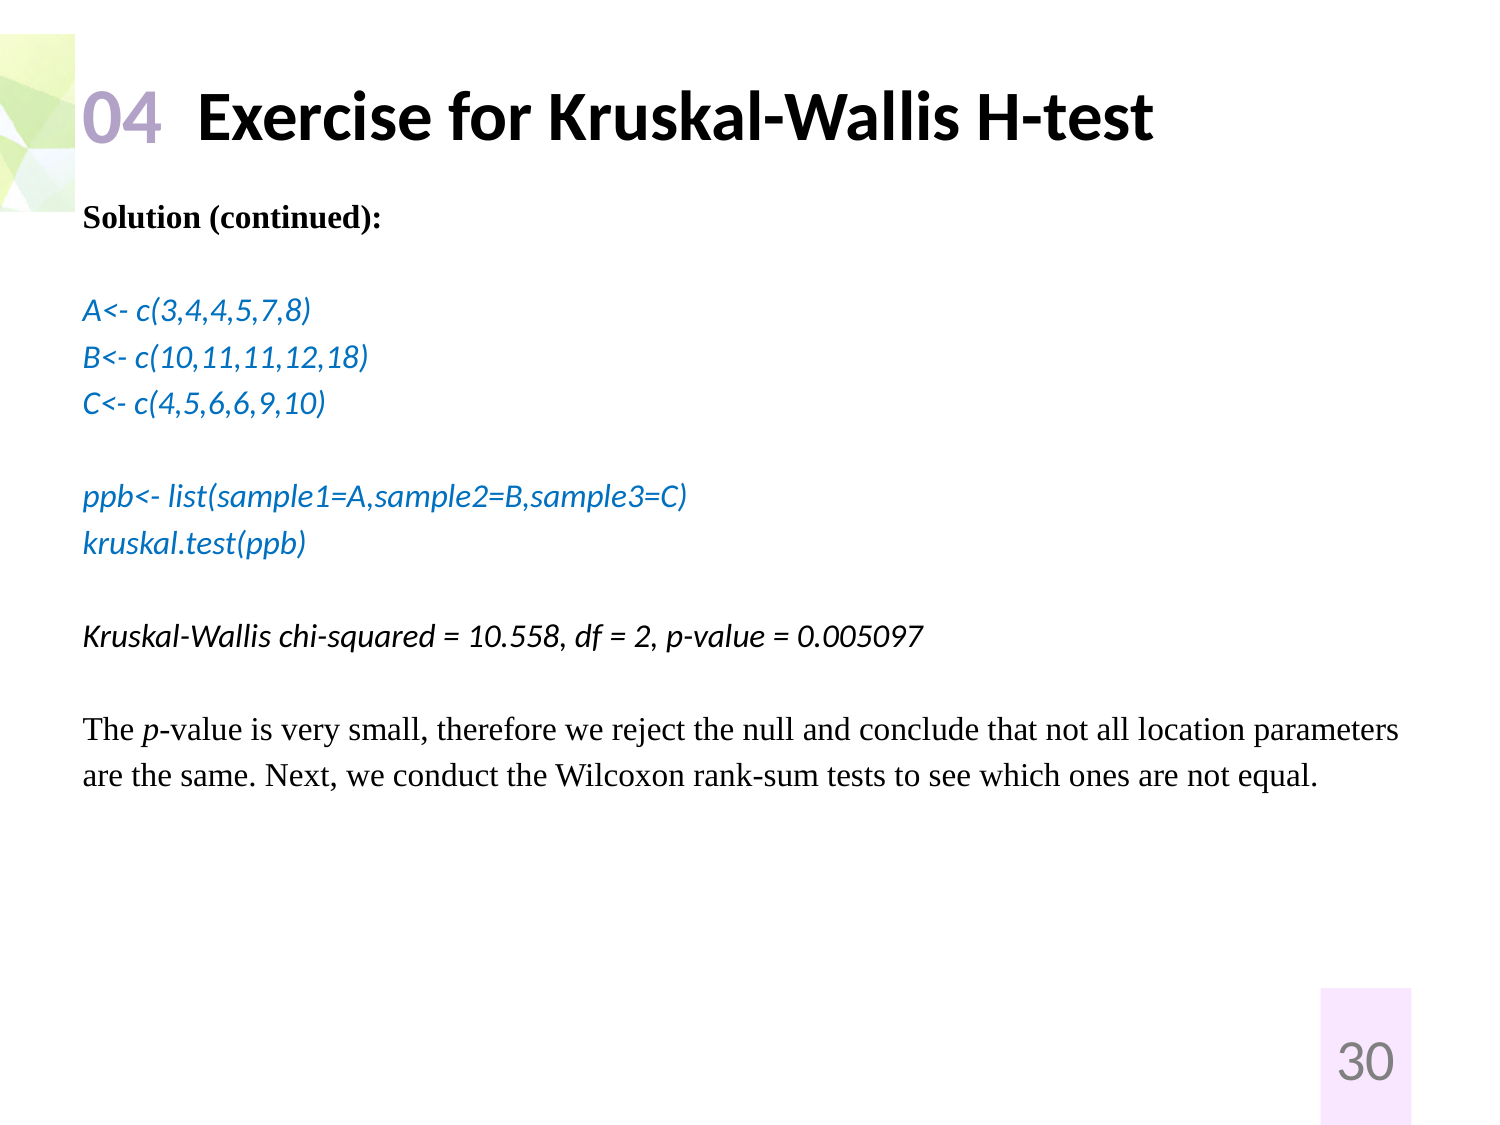

Exercise for Kruskal-Wallis H-test
04
Solution (continued):

A<- c(3,4,4,5,7,8)
B<- c(10,11,11,12,18)
C<- c(4,5,6,6,9,10)

ppb<- list(sample1=A,sample2=B,sample3=C)
kruskal.test(ppb)

Kruskal-Wallis chi-squared = 10.558, df = 2, p-value = 0.005097

The p-value is very small, therefore we reject the null and conclude that not all location parameters
are the same. Next, we conduct the Wilcoxon rank-sum tests to see which ones are not equal.

30